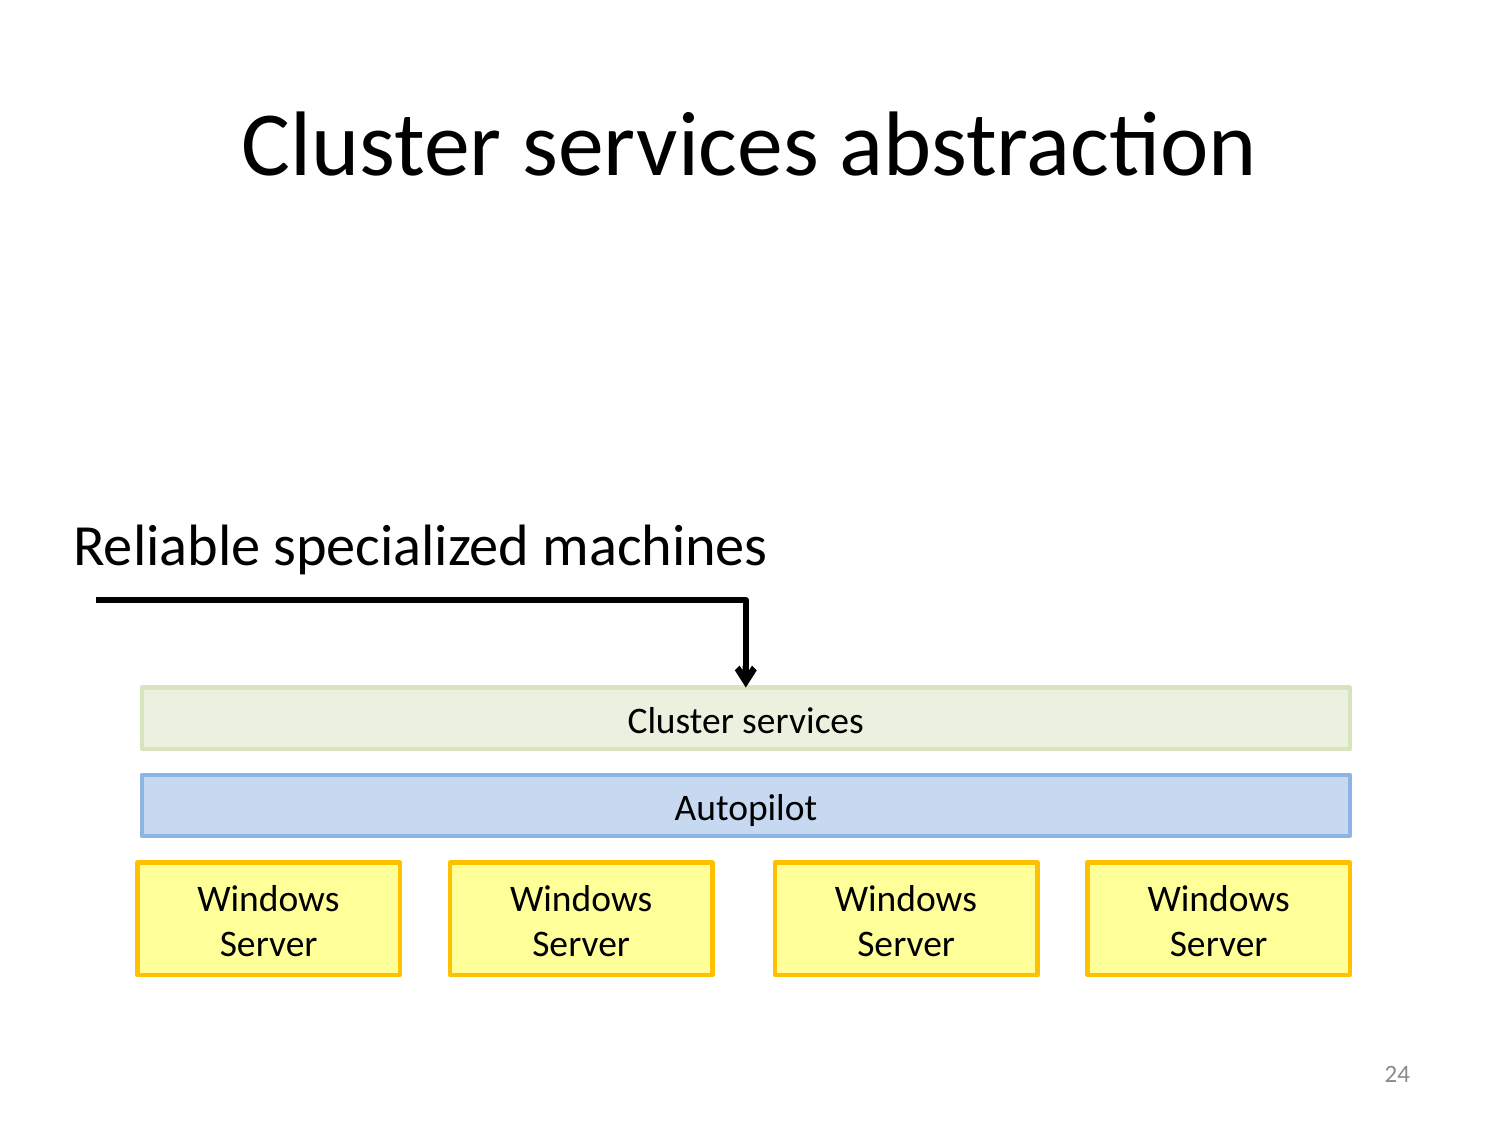

# Cluster services abstraction
Reliable specialized machines
Cluster services
Autopilot
Windows Server
Windows Server
Windows Server
Windows Server
24